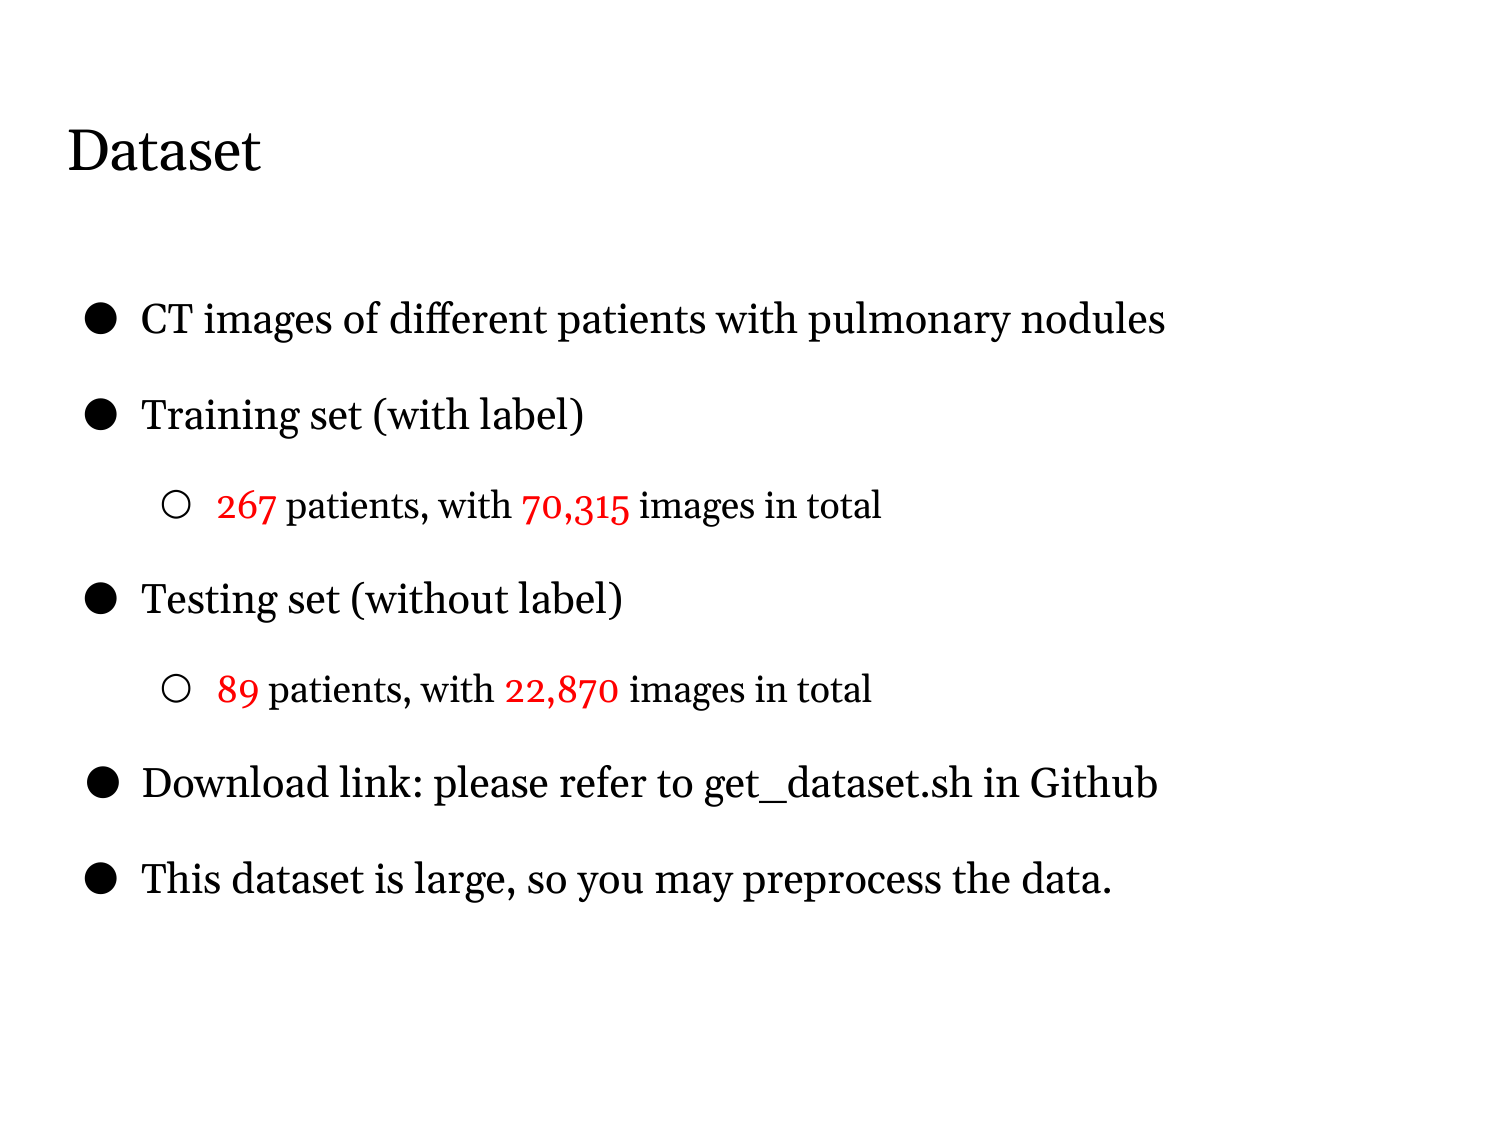

# Dataset
CT images of different patients with pulmonary nodules
Training set (with label)
267 patients, with 70,315 images in total
Testing set (without label)
89 patients, with 22,870 images in total
Download link: please refer to get_dataset.sh in Github
This dataset is large, so you may preprocess the data.